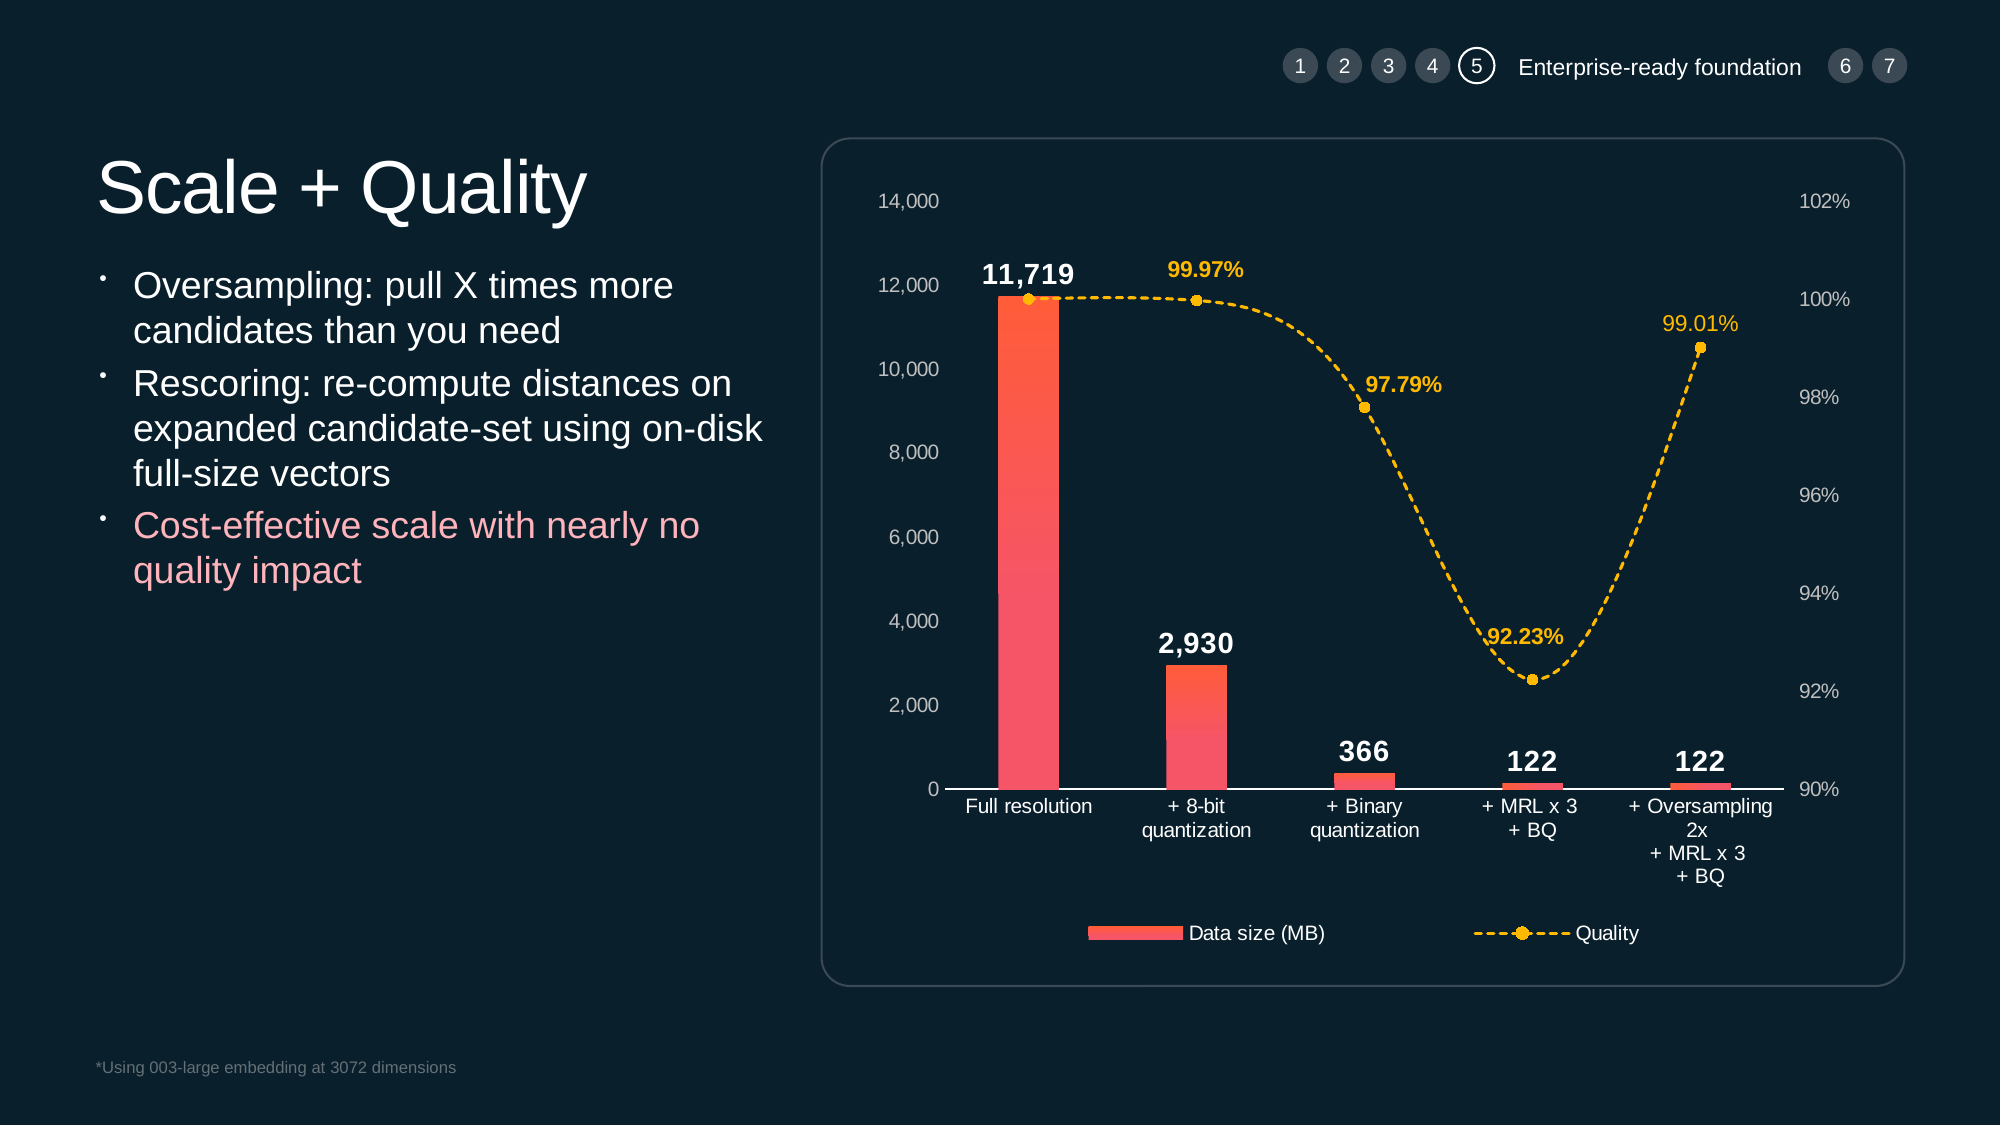

1
2
3
4
5
6
7
Enterprise-ready foundation
# Scale + Quality

### Chart

| Category | Data size (MB) | Quality |
|---|---|---|
| Full resolution | 11719.0 | 1.0 |
| + 8-bit quantization | 2930.0 | 0.9997 |
| + Binary quantization | 366.0 | 0.9779 |
| + MRL x 3
+ BQ | 122.0 | 0.9223 |
| + Oversampling 2x
+ MRL x 3
+ BQ | 122.0 | 0.9901 |
Oversampling: pull X times more candidates than you need
Rescoring: re-compute distances on expanded candidate-set using on-disk full-size vectors
Cost-effective scale with nearly no quality impact
*Using 003-large embedding at 3072 dimensions